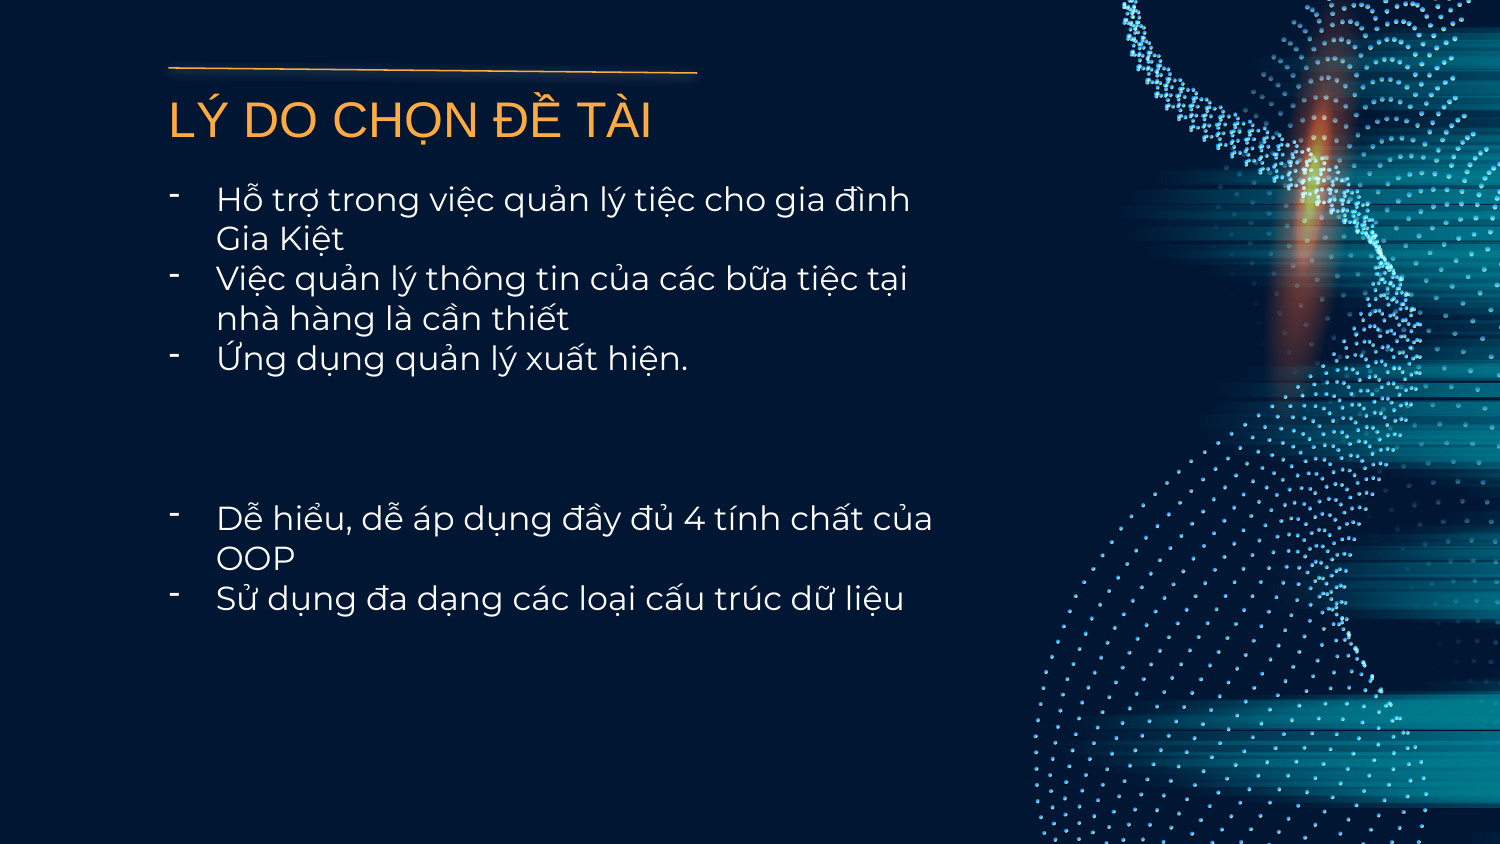

# LÝ DO CHỌN ĐỀ TÀI
Hỗ trợ trong việc quản lý tiệc cho gia đình Gia Kiệt
Việc quản lý thông tin của các bữa tiệc tại nhà hàng là cần thiết
Ứng dụng quản lý xuất hiện.

Dễ hiểu, dễ áp dụng đầy đủ 4 tính chất của OOP
Sử dụng đa dạng các loại cấu trúc dữ liệu